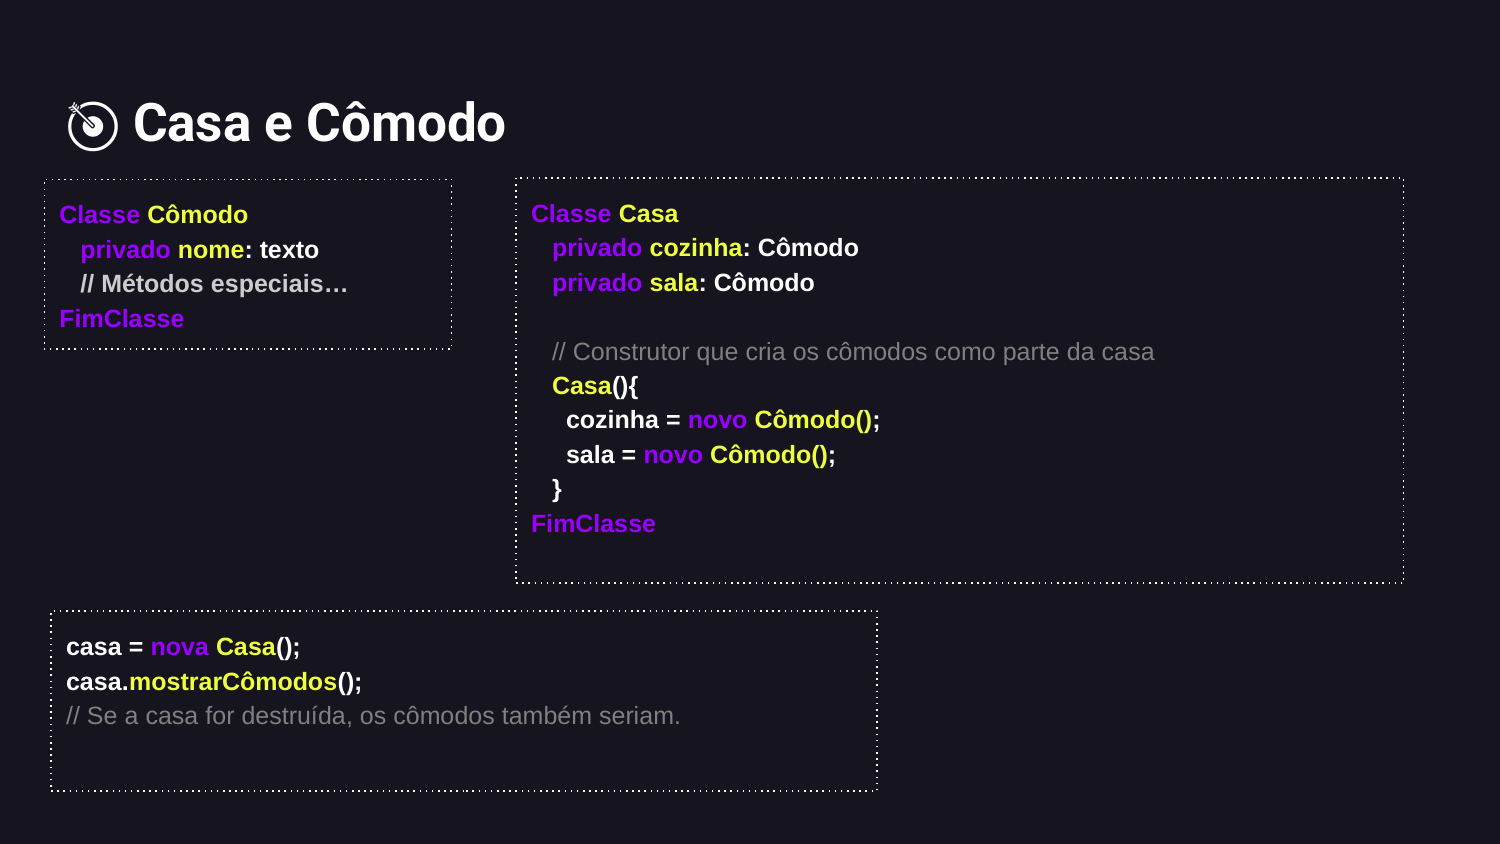

# 🎯 Casa e Cômodo

Classe Casa
   privado cozinha: Cômodo
   privado sala: Cômodo
   // Construtor que cria os cômodos como parte da casa
   Casa(){
     cozinha = novo Cômodo();
     sala = novo Cômodo();
   }
FimClasse
Classe Cômodo
   privado nome: texto
   // Métodos especiais…
FimClasse
casa = nova Casa();
casa.mostrarCômodos();
// Se a casa for destruída, os cômodos também seriam.